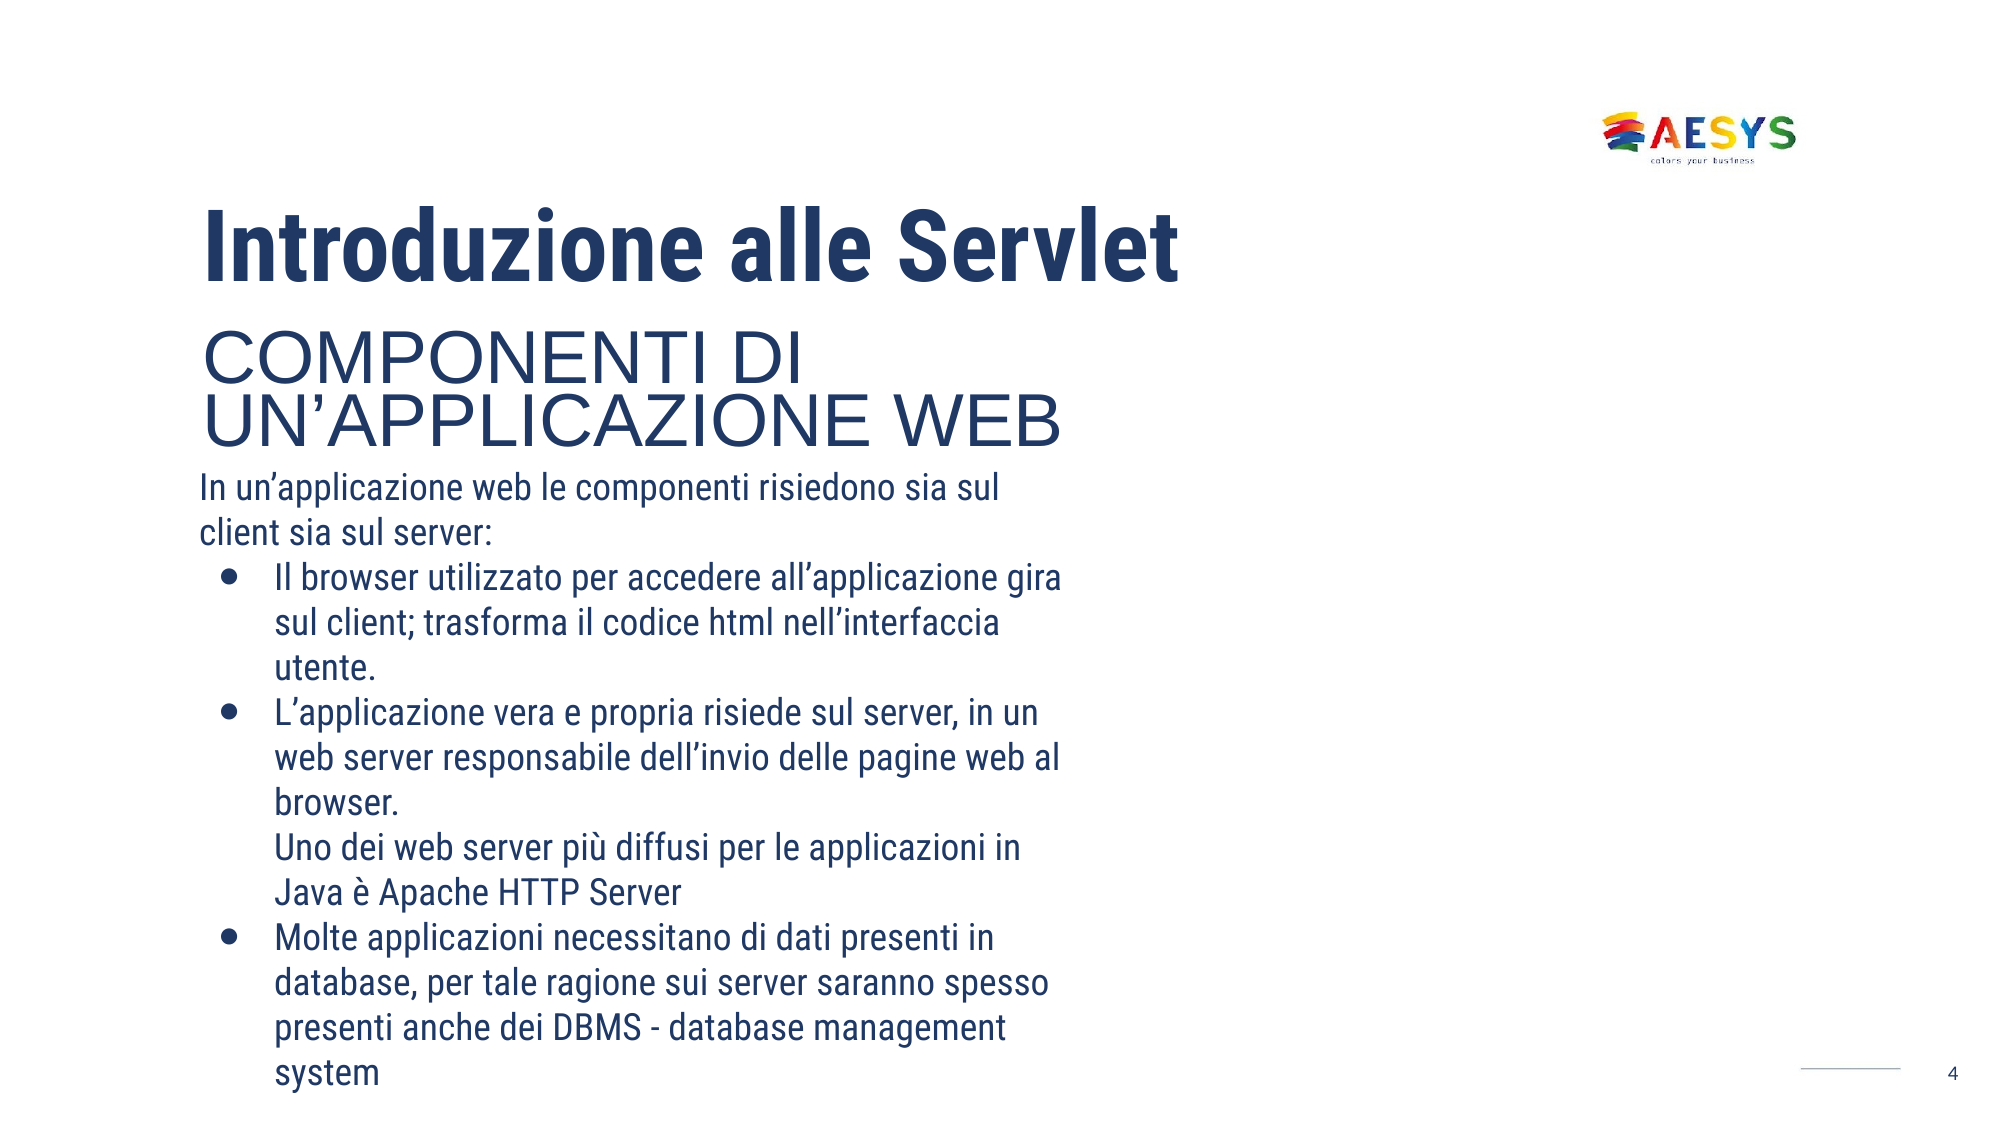

# Introduzione alle Servlet COMPONENTI DI UN’APPLICAZIONE WEB
In un’applicazione web le componenti risiedono sia sul client sia sul server:
Il browser utilizzato per accedere all’applicazione gira sul client; trasforma il codice html nell’interfaccia utente.
L’applicazione vera e propria risiede sul server, in un web server responsabile dell’invio delle pagine web al browser.
Uno dei web server più diffusi per le applicazioni in Java è Apache HTTP Server
Molte applicazioni necessitano di dati presenti in database, per tale ragione sui server saranno spesso presenti anche dei DBMS - database management system

4